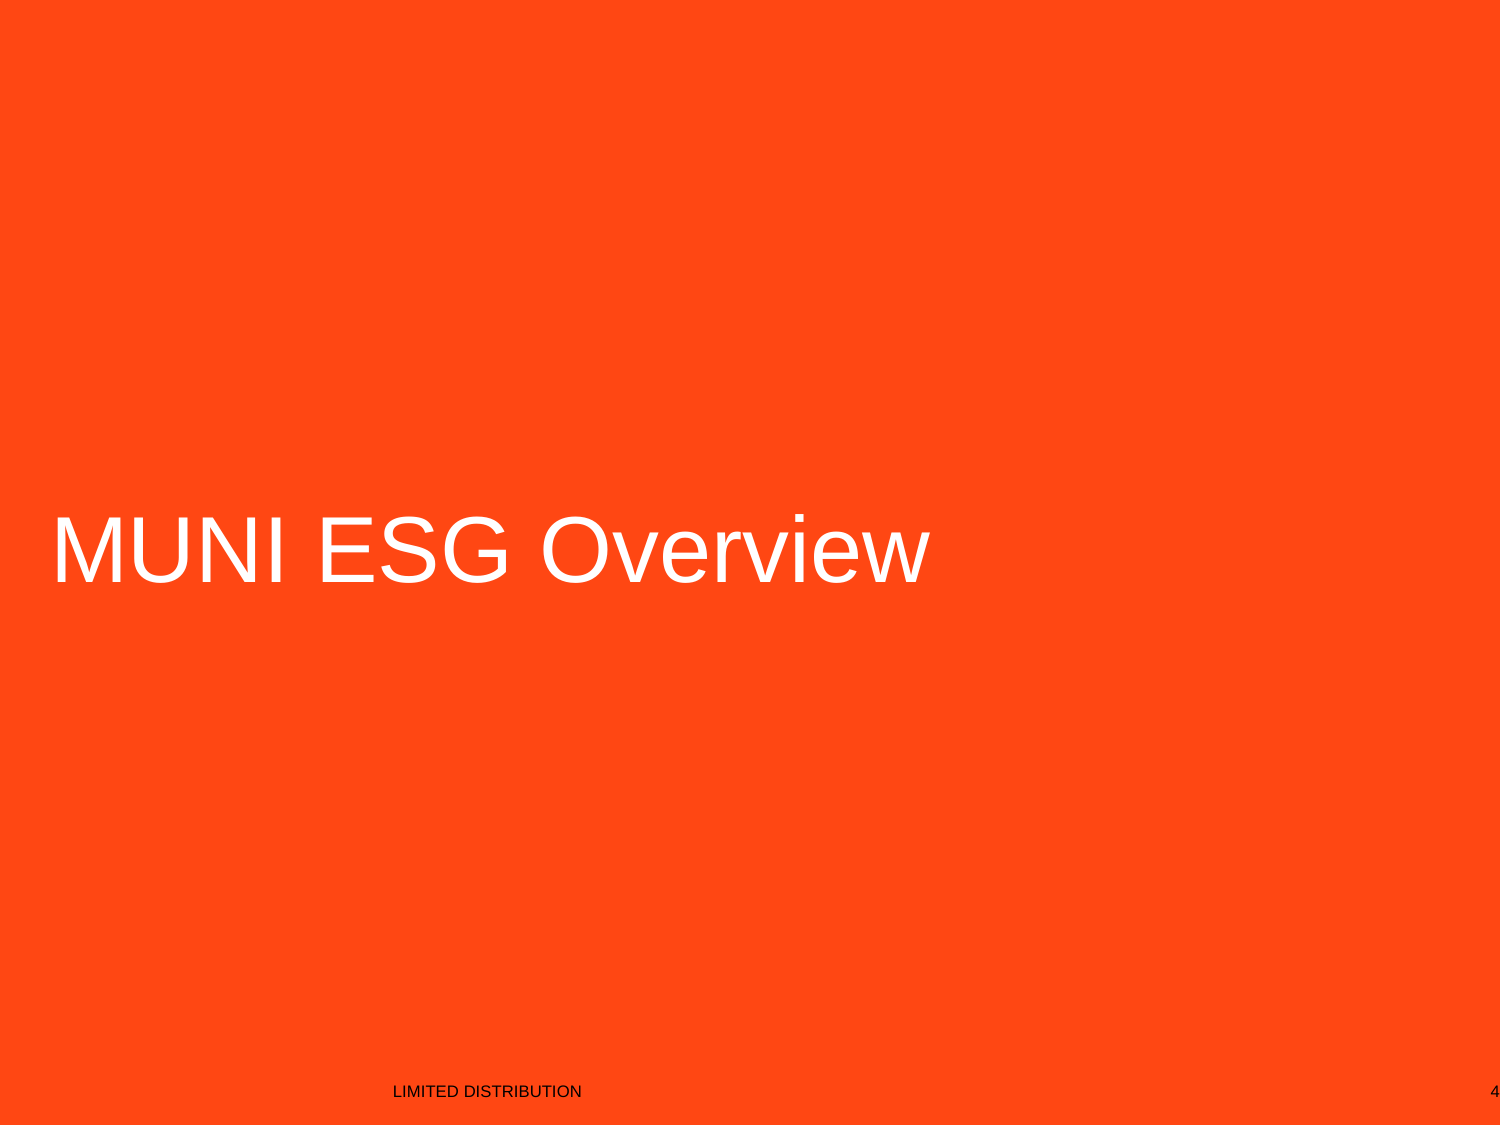

# MUNI ESG Overview
Limited Distribution
4